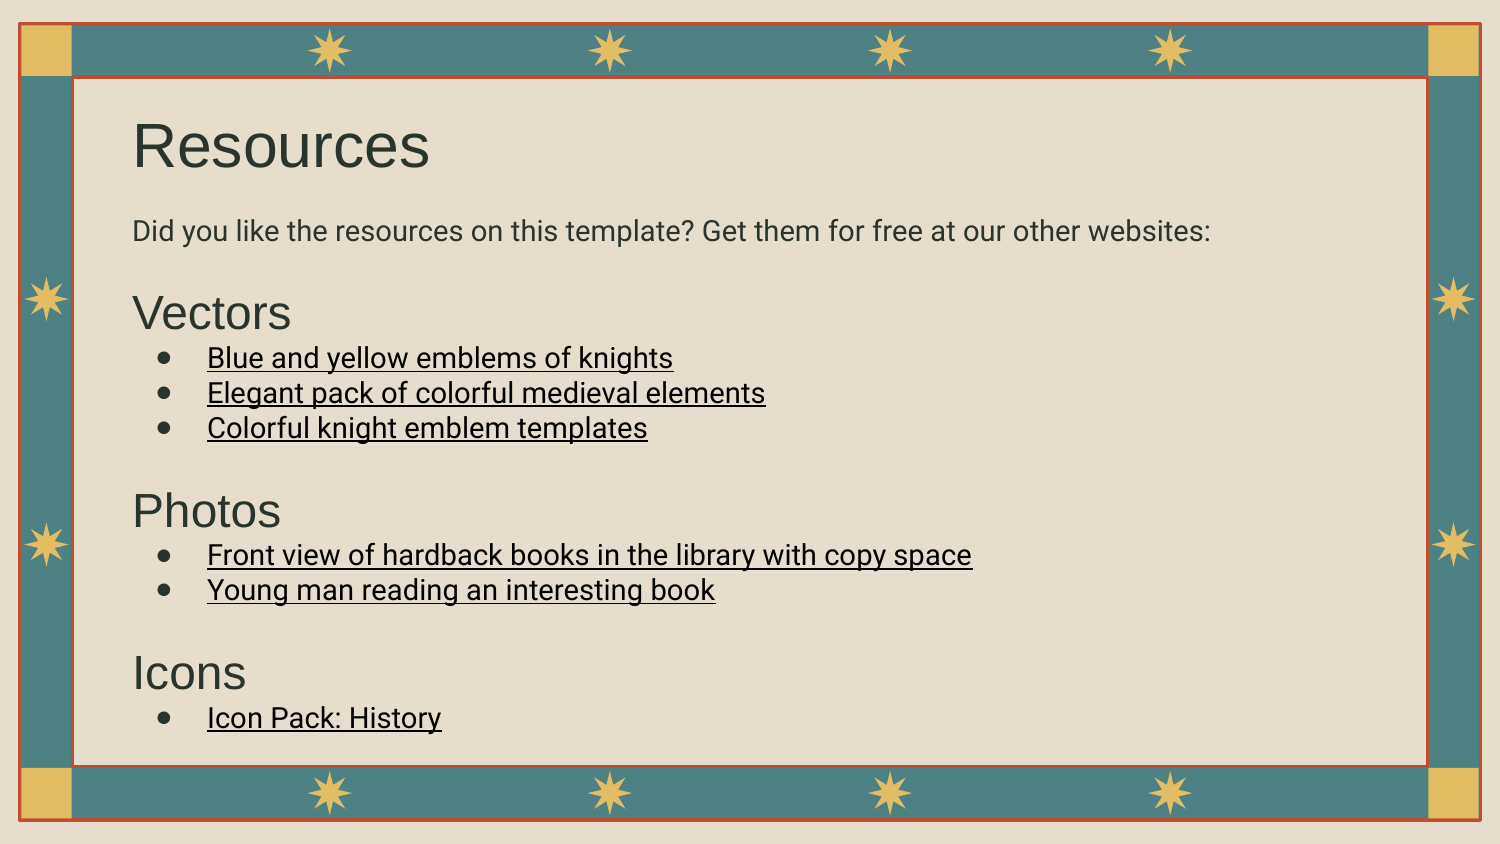

# Resources
Did you like the resources on this template? Get them for free at our other websites:

Vectors
Blue and yellow emblems of knights
Elegant pack of colorful medieval elements
Colorful knight emblem templates

Photos
Front view of hardback books in the library with copy space
Young man reading an interesting book

Icons
Icon Pack: History